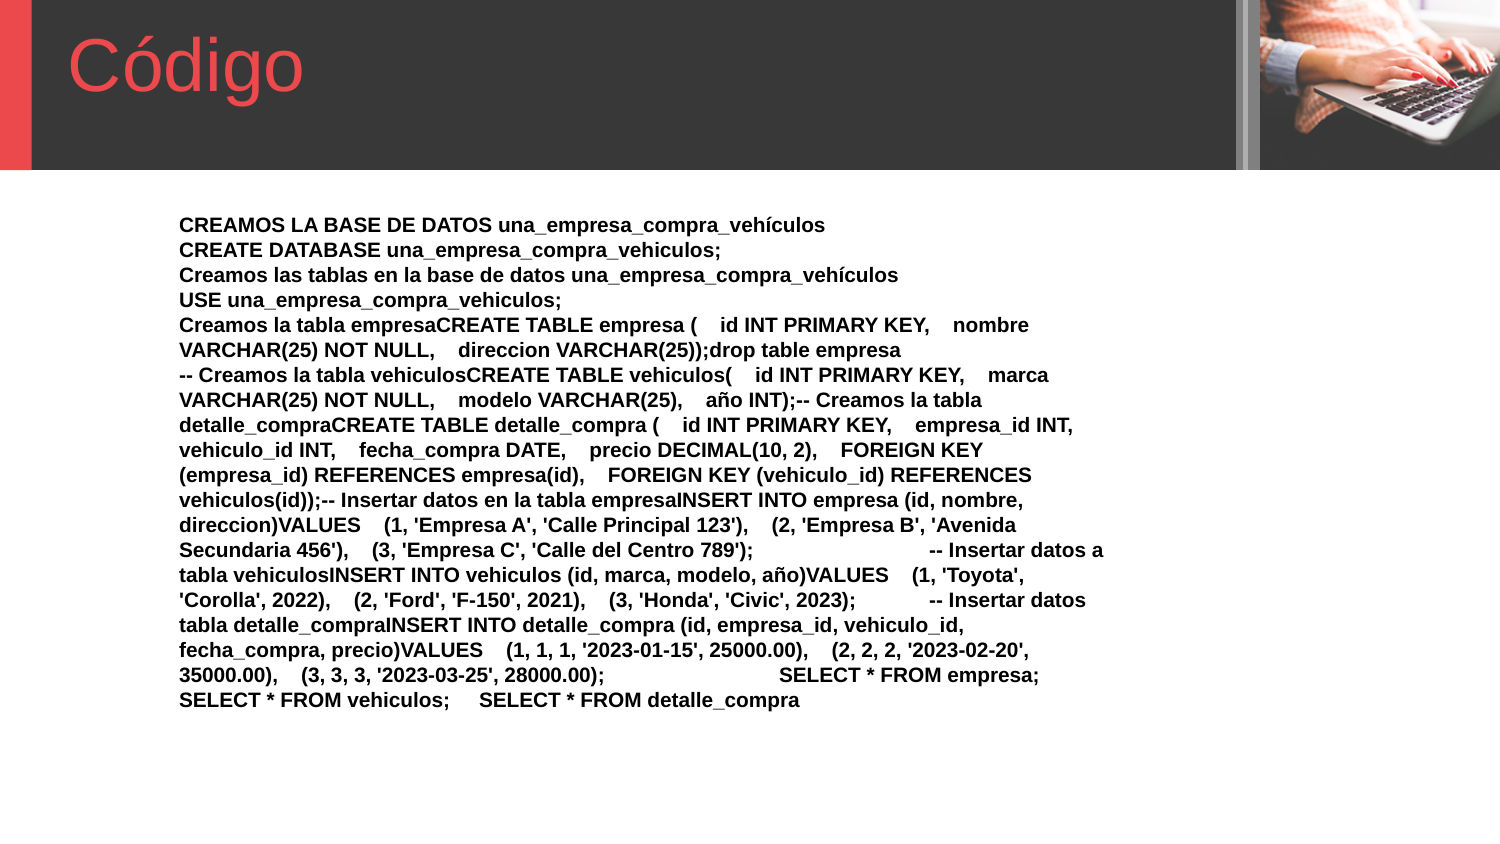

Código
CREAMOS LA BASE DE DATOS una_empresa_compra_vehículos
CREATE DATABASE una_empresa_compra_vehiculos;
Creamos las tablas en la base de datos una_empresa_compra_vehículos
USE una_empresa_compra_vehiculos;
Creamos la tabla empresaCREATE TABLE empresa (    id INT PRIMARY KEY,    nombre VARCHAR(25) NOT NULL,    direccion VARCHAR(25));drop table empresa
-- Creamos la tabla vehiculosCREATE TABLE vehiculos(    id INT PRIMARY KEY,    marca VARCHAR(25) NOT NULL,    modelo VARCHAR(25),    año INT);-- Creamos la tabla detalle_compraCREATE TABLE detalle_compra (    id INT PRIMARY KEY,    empresa_id INT,    vehiculo_id INT,    fecha_compra DATE,    precio DECIMAL(10, 2),    FOREIGN KEY (empresa_id) REFERENCES empresa(id),    FOREIGN KEY (vehiculo_id) REFERENCES vehiculos(id));-- Insertar datos en la tabla empresaINSERT INTO empresa (id, nombre, direccion)VALUES    (1, 'Empresa A', 'Calle Principal 123'),    (2, 'Empresa B', 'Avenida Secundaria 456'),    (3, 'Empresa C', 'Calle del Centro 789');		-- Insertar datos a tabla vehiculosINSERT INTO vehiculos (id, marca, modelo, año)VALUES    (1, 'Toyota', 'Corolla', 2022),    (2, 'Ford', 'F-150', 2021),    (3, 'Honda', 'Civic', 2023);	-- Insertar datos tabla detalle_compraINSERT INTO detalle_compra (id, empresa_id, vehiculo_id, fecha_compra, precio)VALUES    (1, 1, 1, '2023-01-15', 25000.00),    (2, 2, 2, '2023-02-20', 35000.00),    (3, 3, 3, '2023-03-25', 28000.00);		SELECT * FROM empresa;	SELECT * FROM vehiculos;	SELECT * FROM detalle_compra